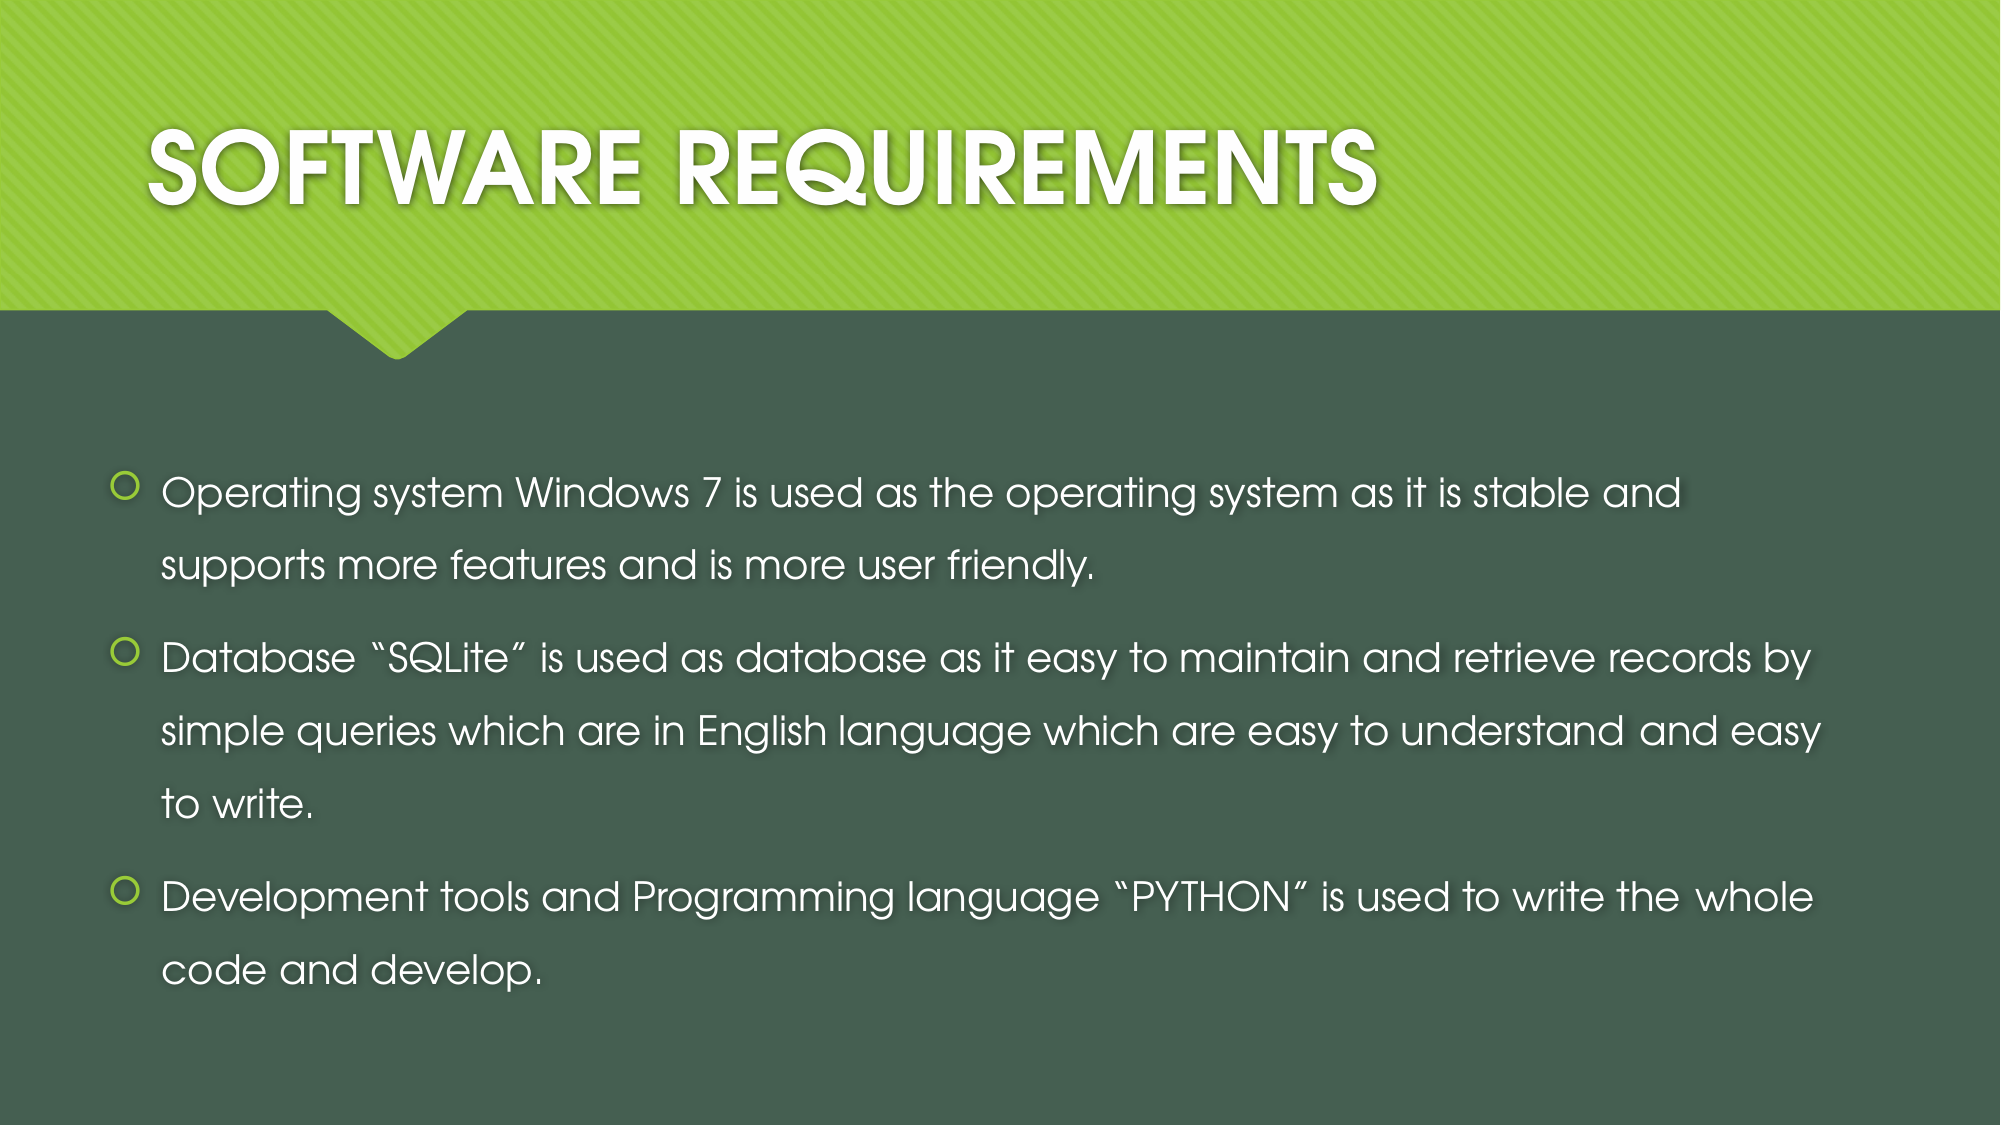

# SOFTWARE REQUIREMENTS
Operating system Windows 7 is used as the operating system as it is stable and supports more features and is more user friendly.
Database “SQLite” is used as database as it easy to maintain and retrieve records by simple queries which are in English language which are easy to understand and easy to write.
Development tools and Programming language “PYTHON” is used to write the whole code and develop.